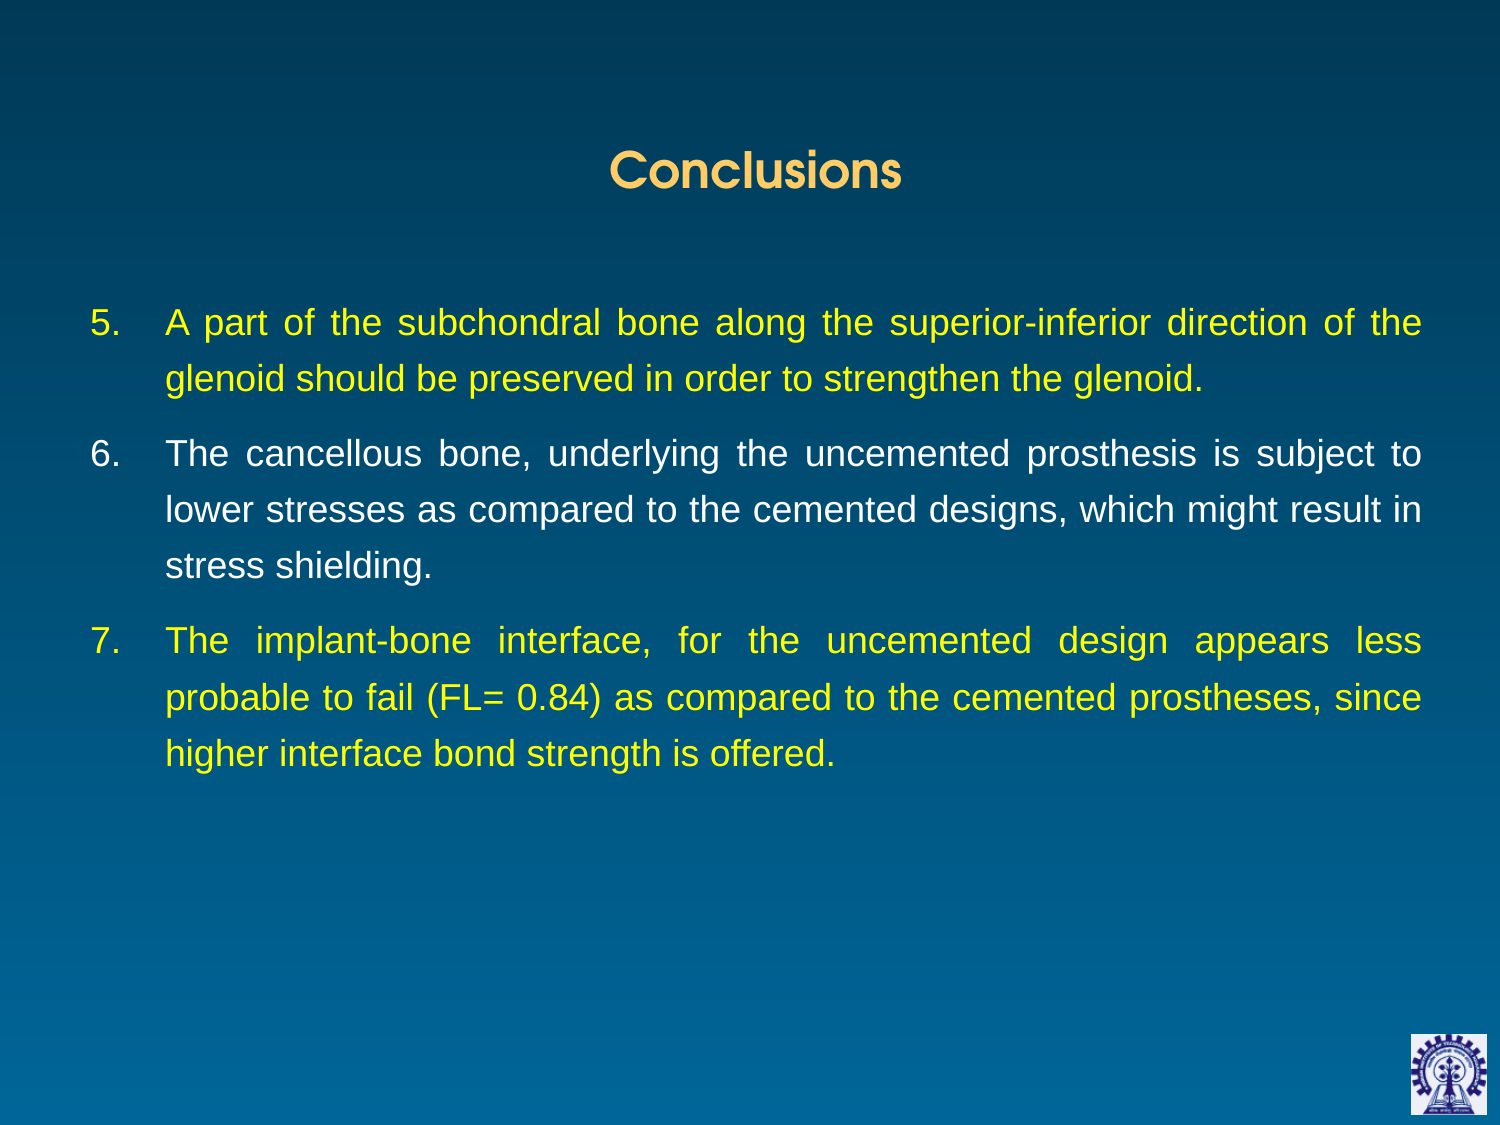

Conclusions
A part of the subchondral bone along the superior-inferior direction of the glenoid should be preserved in order to strengthen the glenoid.
The cancellous bone, underlying the uncemented prosthesis is subject to lower stresses as compared to the cemented designs, which might result in stress shielding.
The implant-bone interface, for the uncemented design appears less probable to fail (FL= 0.84) as compared to the cemented prostheses, since higher interface bond strength is offered.